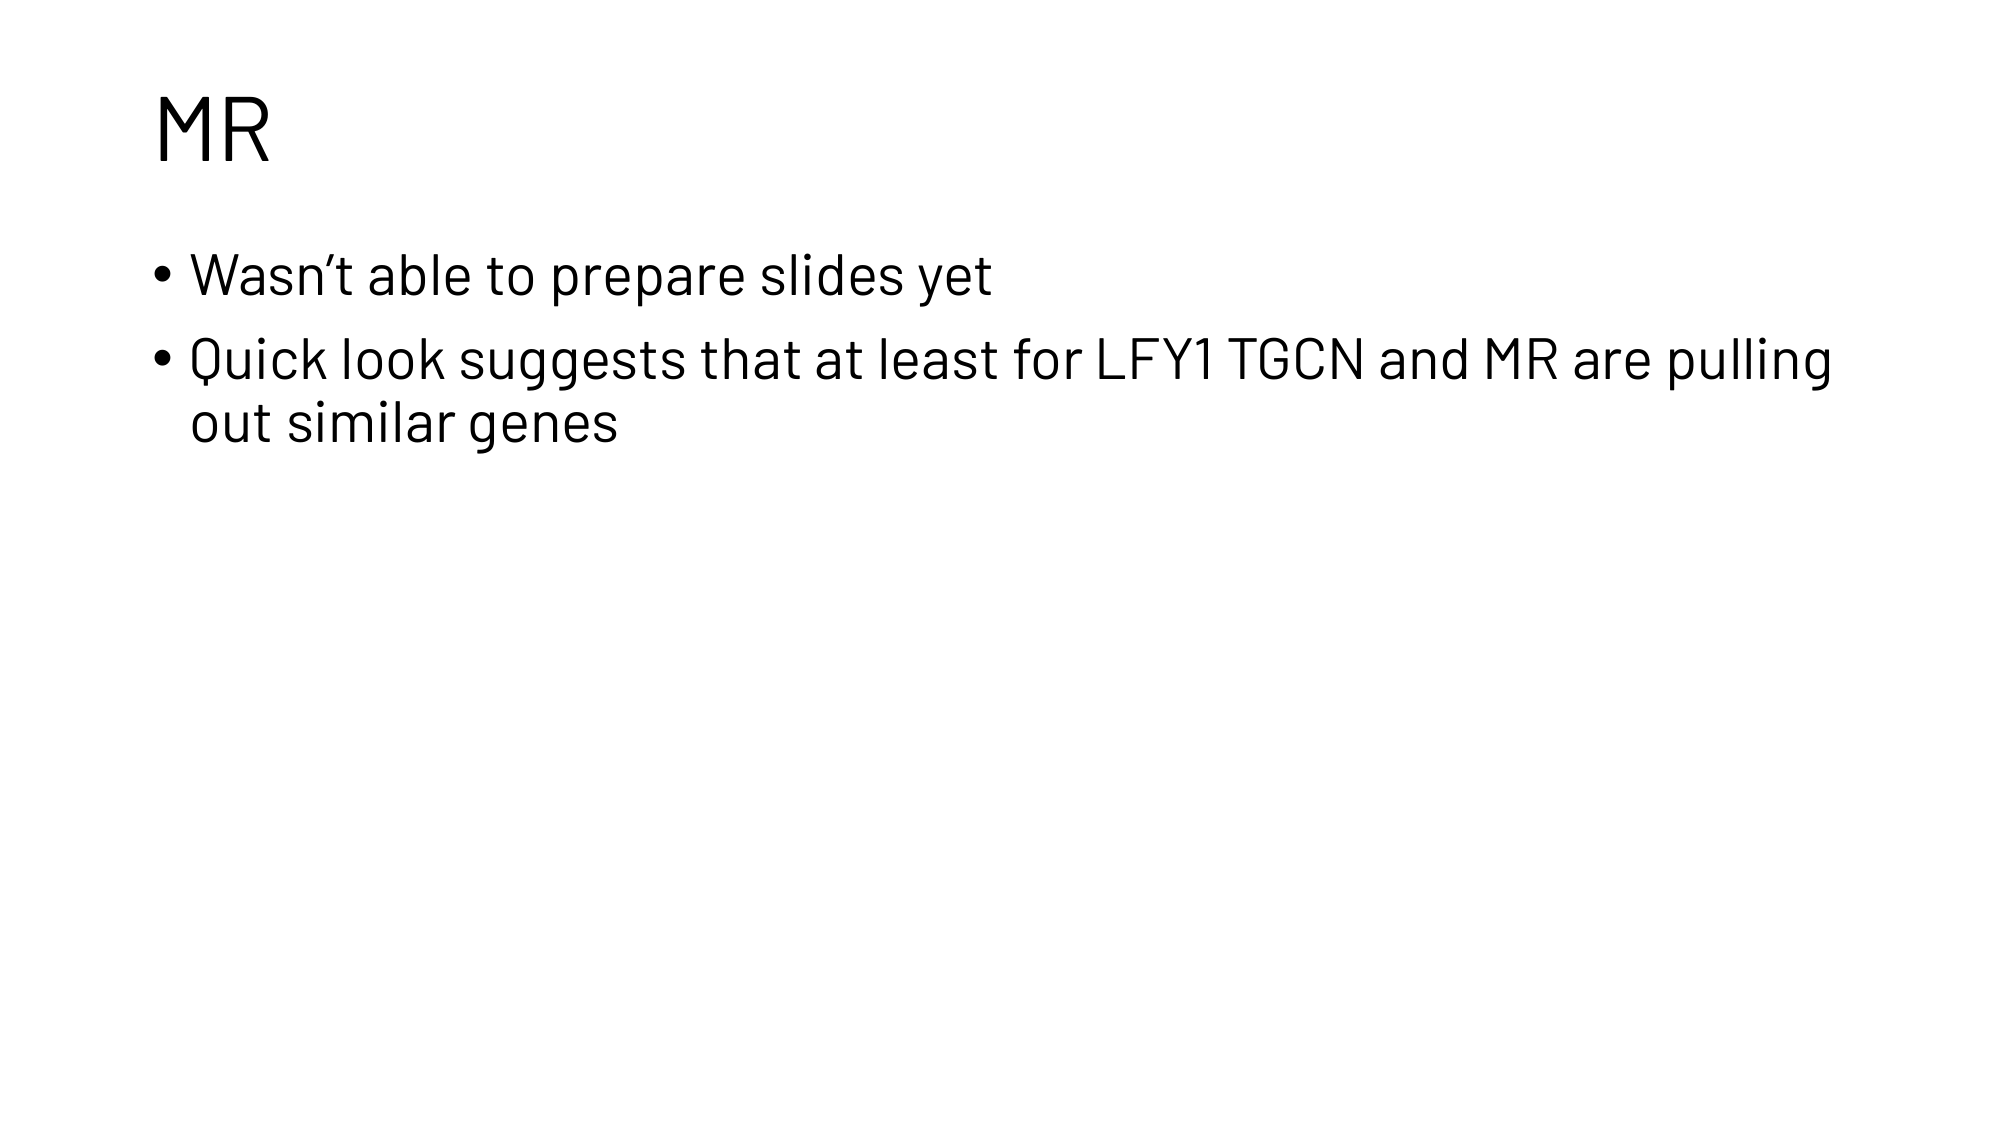

# MR
Wasn’t able to prepare slides yet
Quick look suggests that at least for LFY1 TGCN and MR are pulling out similar genes